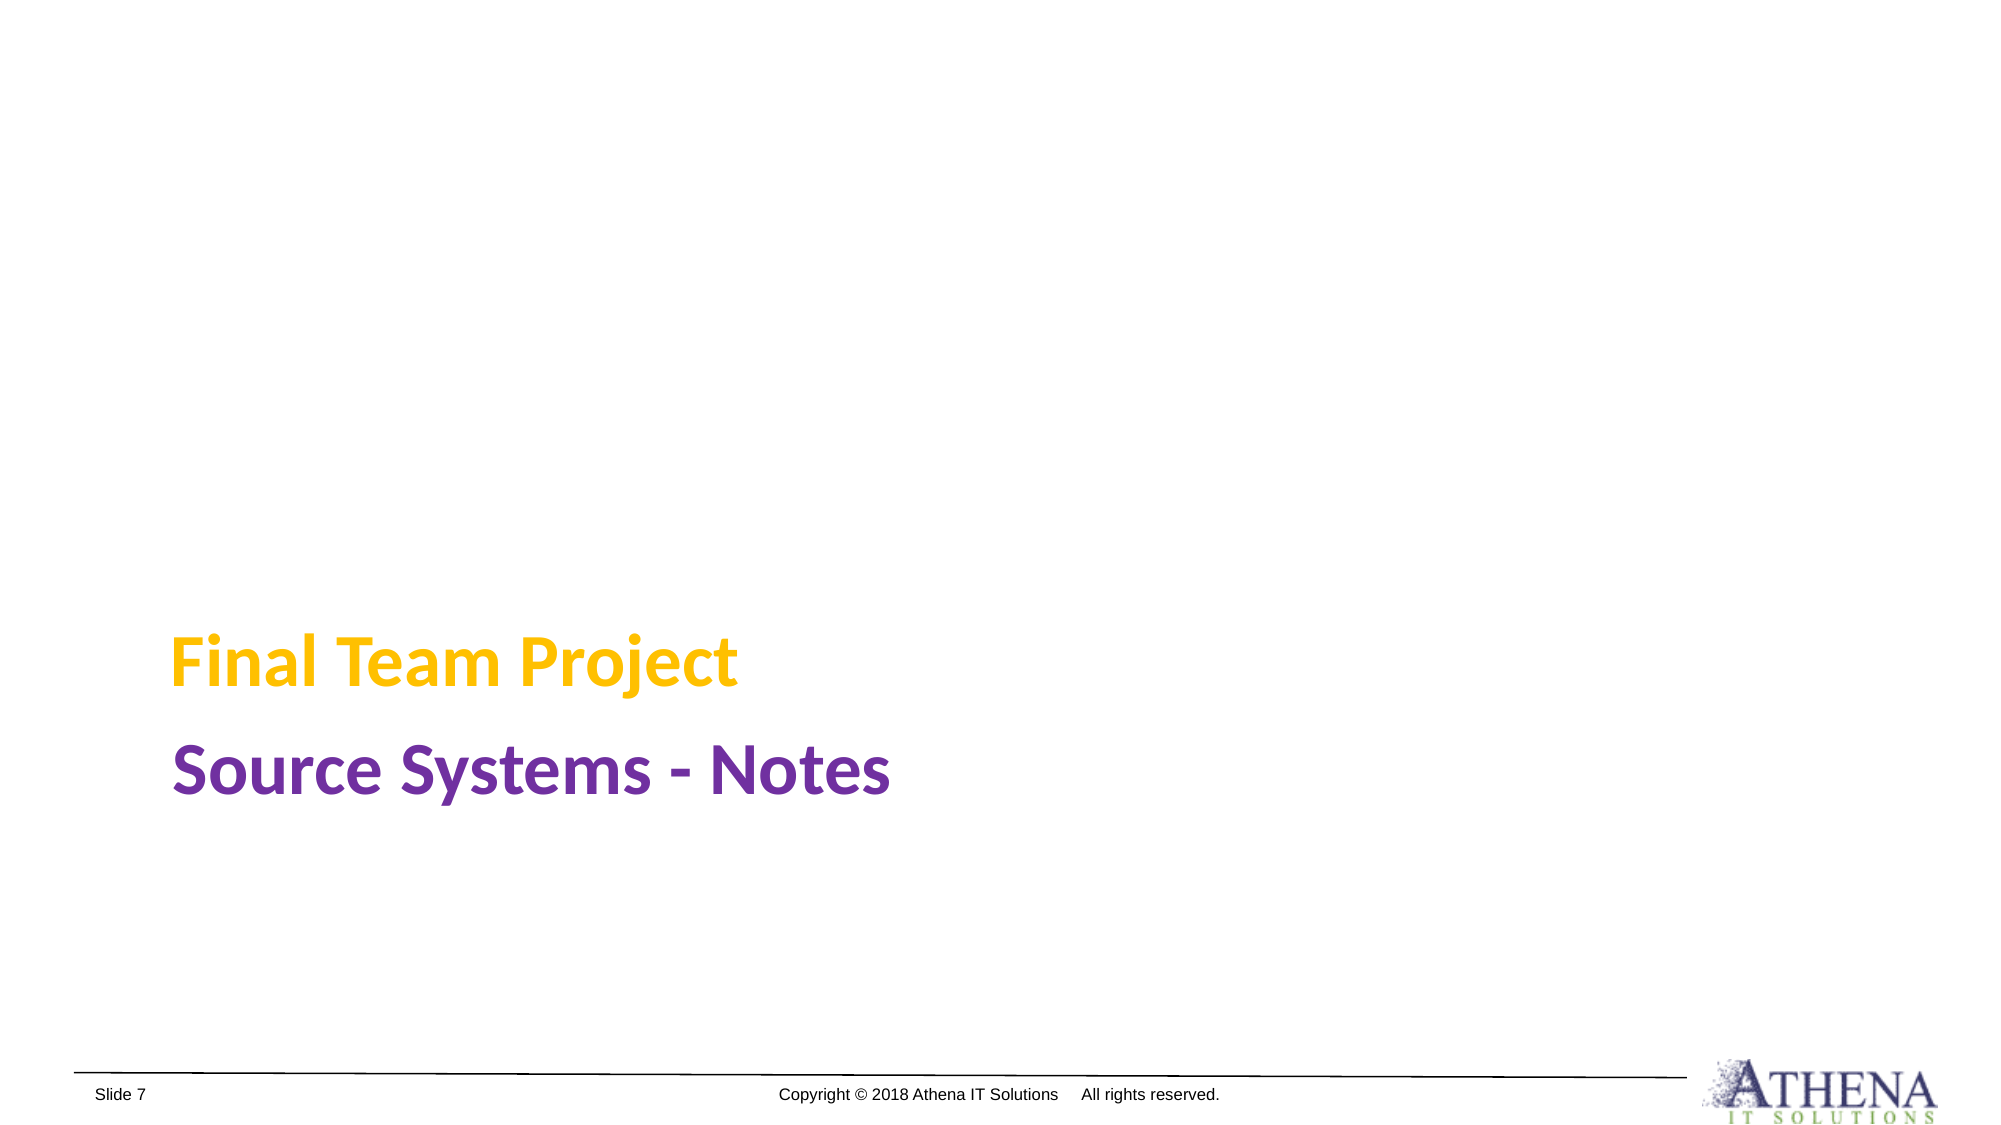

Final Team Project
# Source Systems - Notes
Slide 7
Copyright © 2018 Athena IT Solutions     All rights reserved.